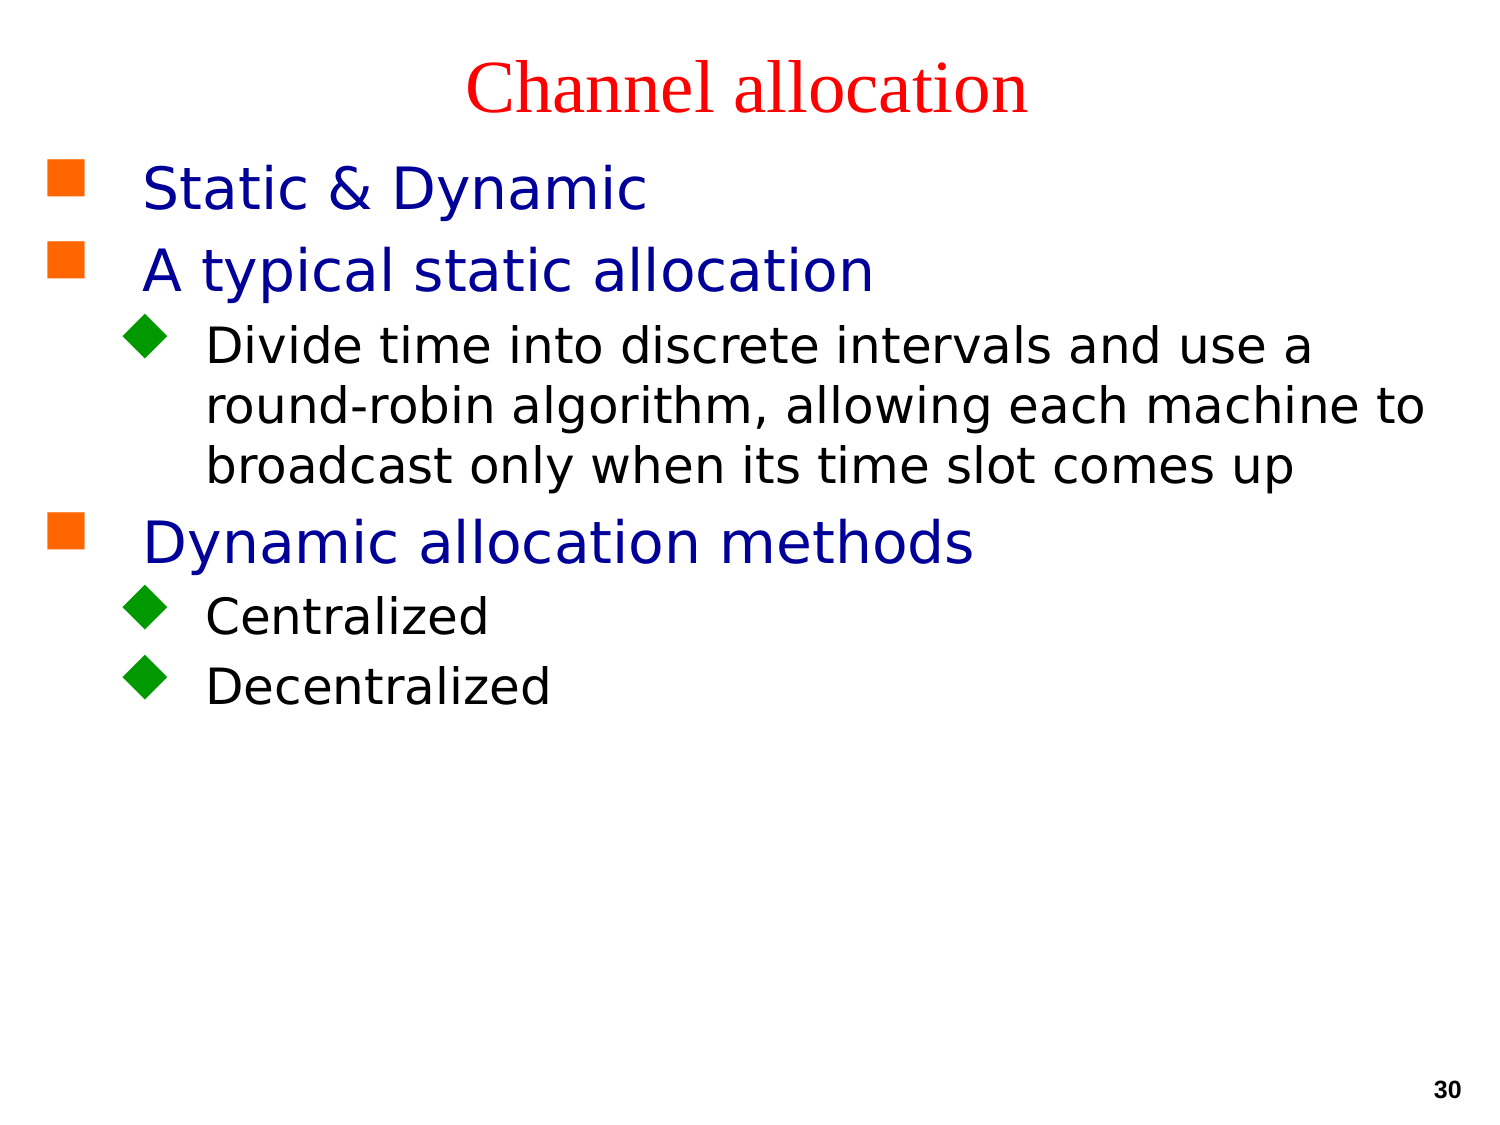

# Channel allocation
Static & Dynamic
A typical static allocation
Divide time into discrete intervals and use a round-robin algorithm, allowing each machine to broadcast only when its time slot comes up
Dynamic allocation methods
Centralized
Decentralized